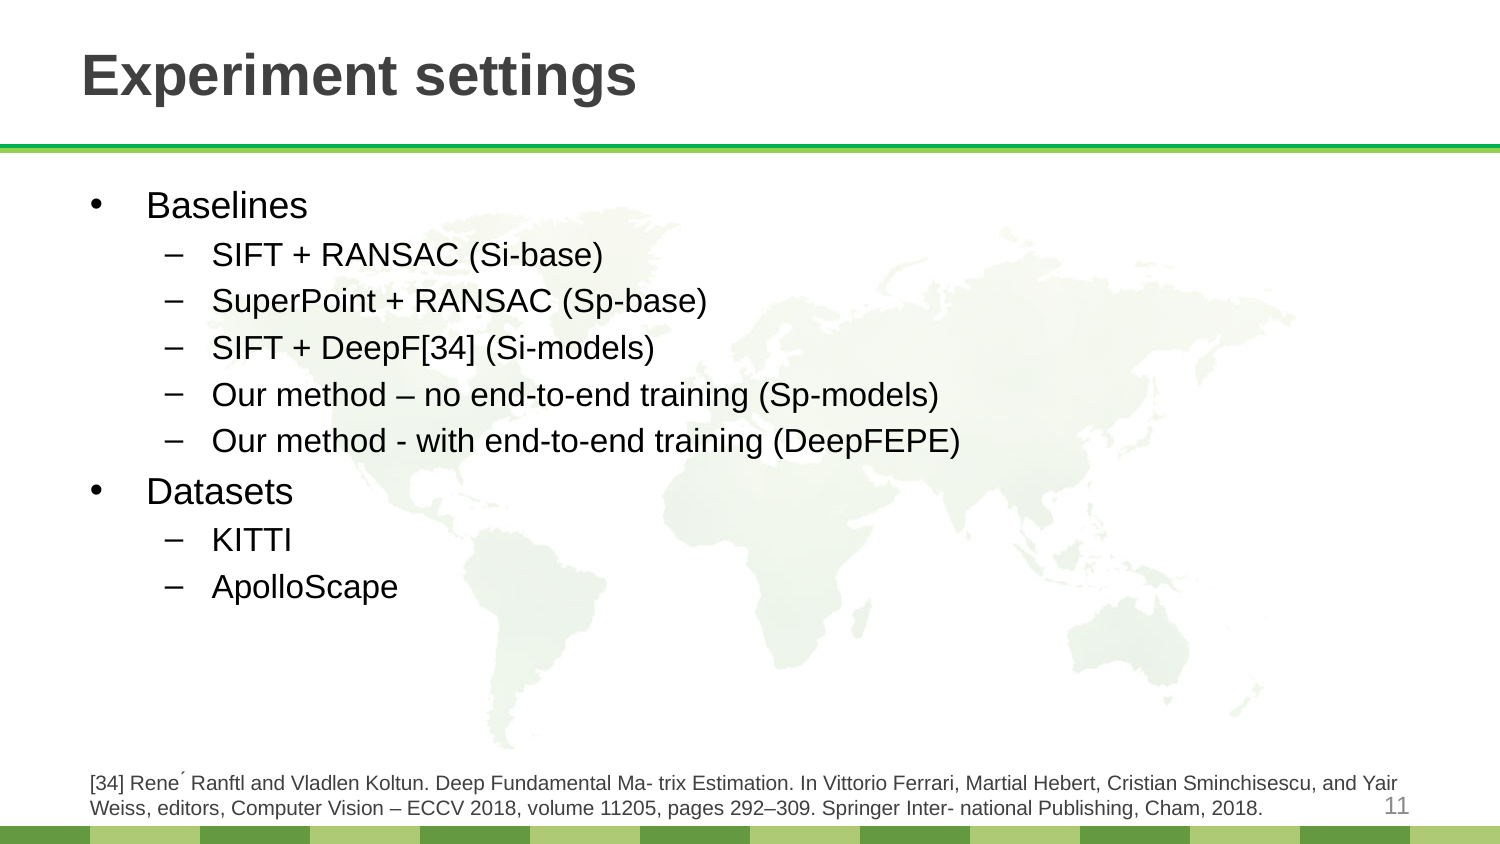

# Experiment settings
Baselines
SIFT + RANSAC (Si-base)
SuperPoint + RANSAC (Sp-base)
SIFT + DeepF[34] (Si-models)
Our method – no end-to-end training (Sp-models)
Our method - with end-to-end training (DeepFEPE)
Datasets
KITTI
ApolloScape
[34] Rene ́ Ranftl and Vladlen Koltun. Deep Fundamental Ma- trix Estimation. In Vittorio Ferrari, Martial Hebert, Cristian Sminchisescu, and Yair Weiss, editors, Computer Vision – ECCV 2018, volume 11205, pages 292–309. Springer Inter- national Publishing, Cham, 2018.
11